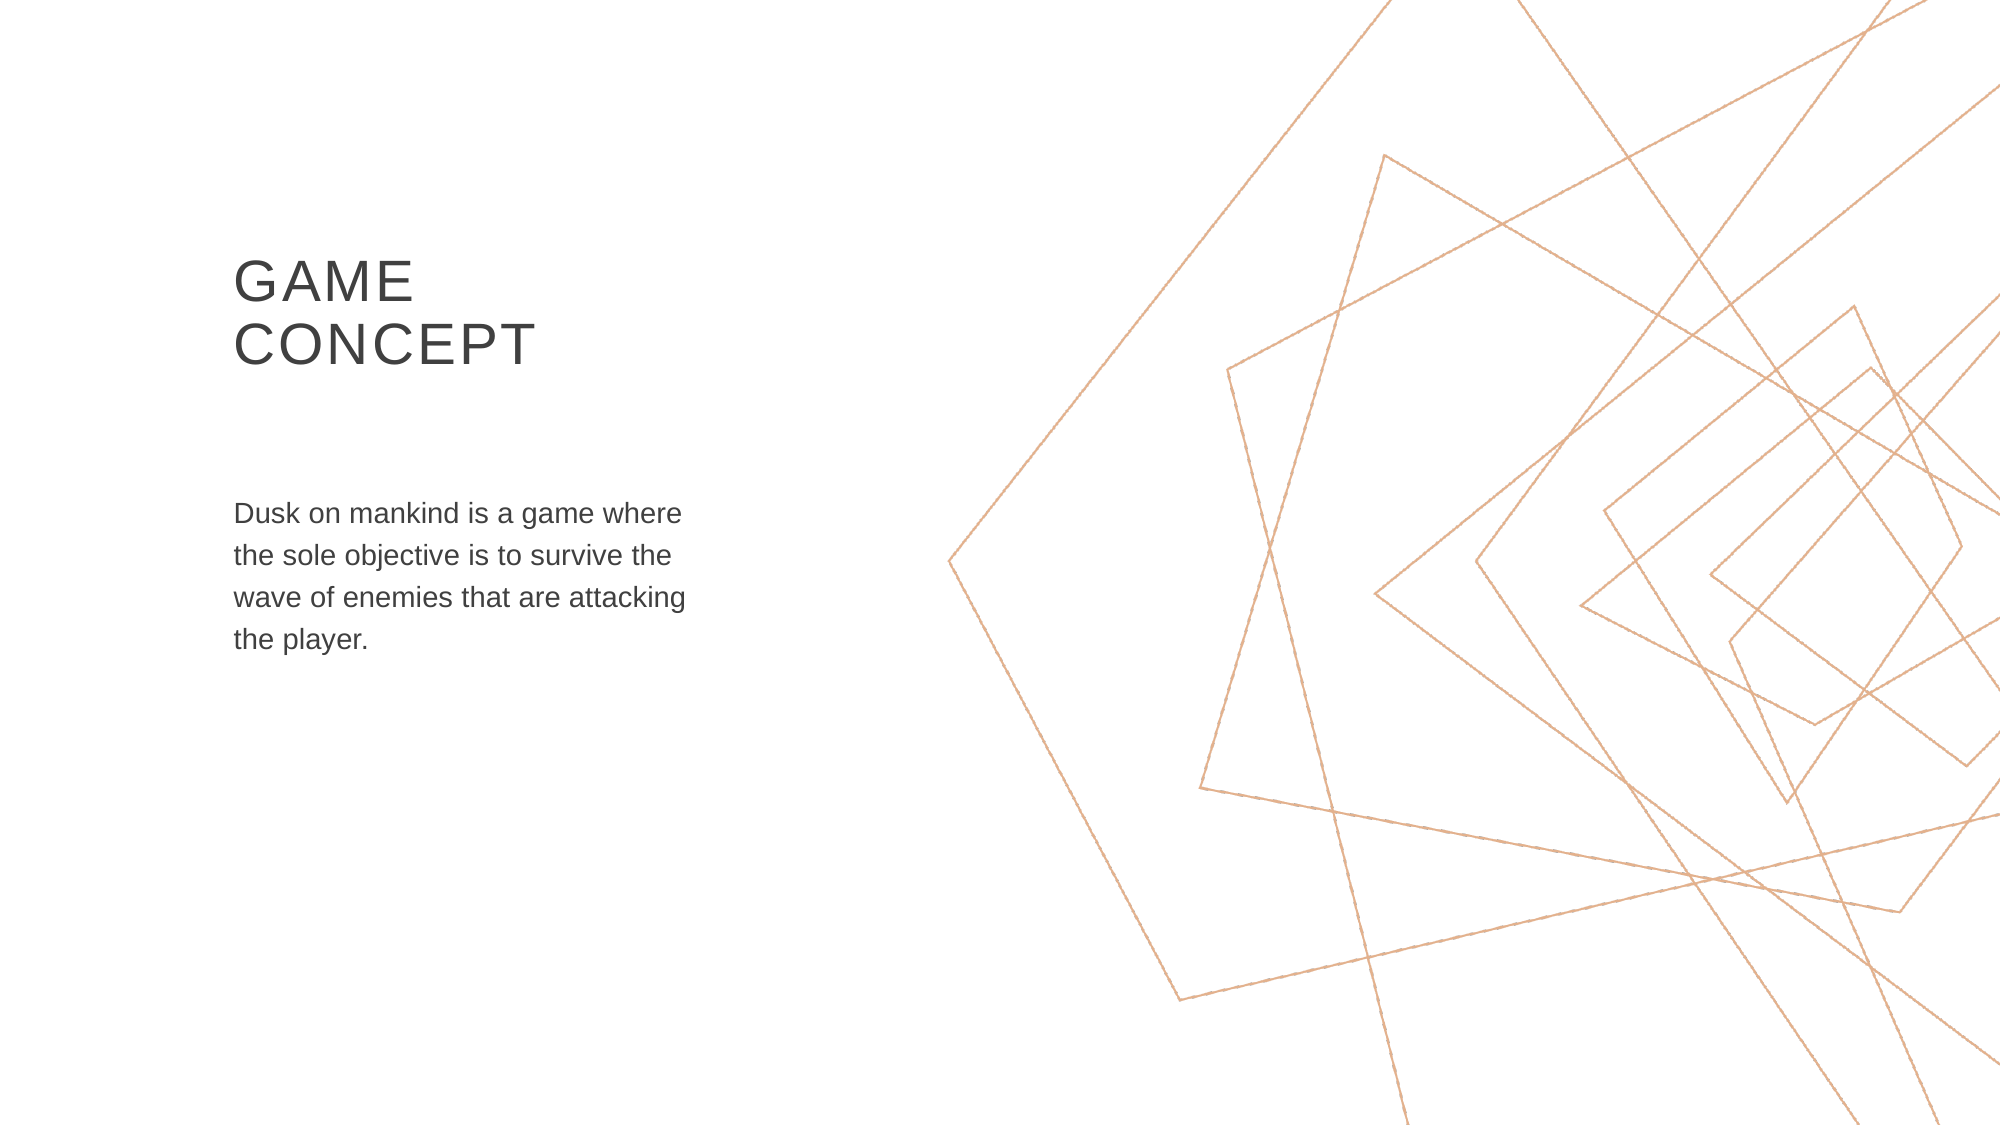

# Game concept
Dusk on mankind is a game where the sole objective is to survive the wave of enemies that are attacking the player.